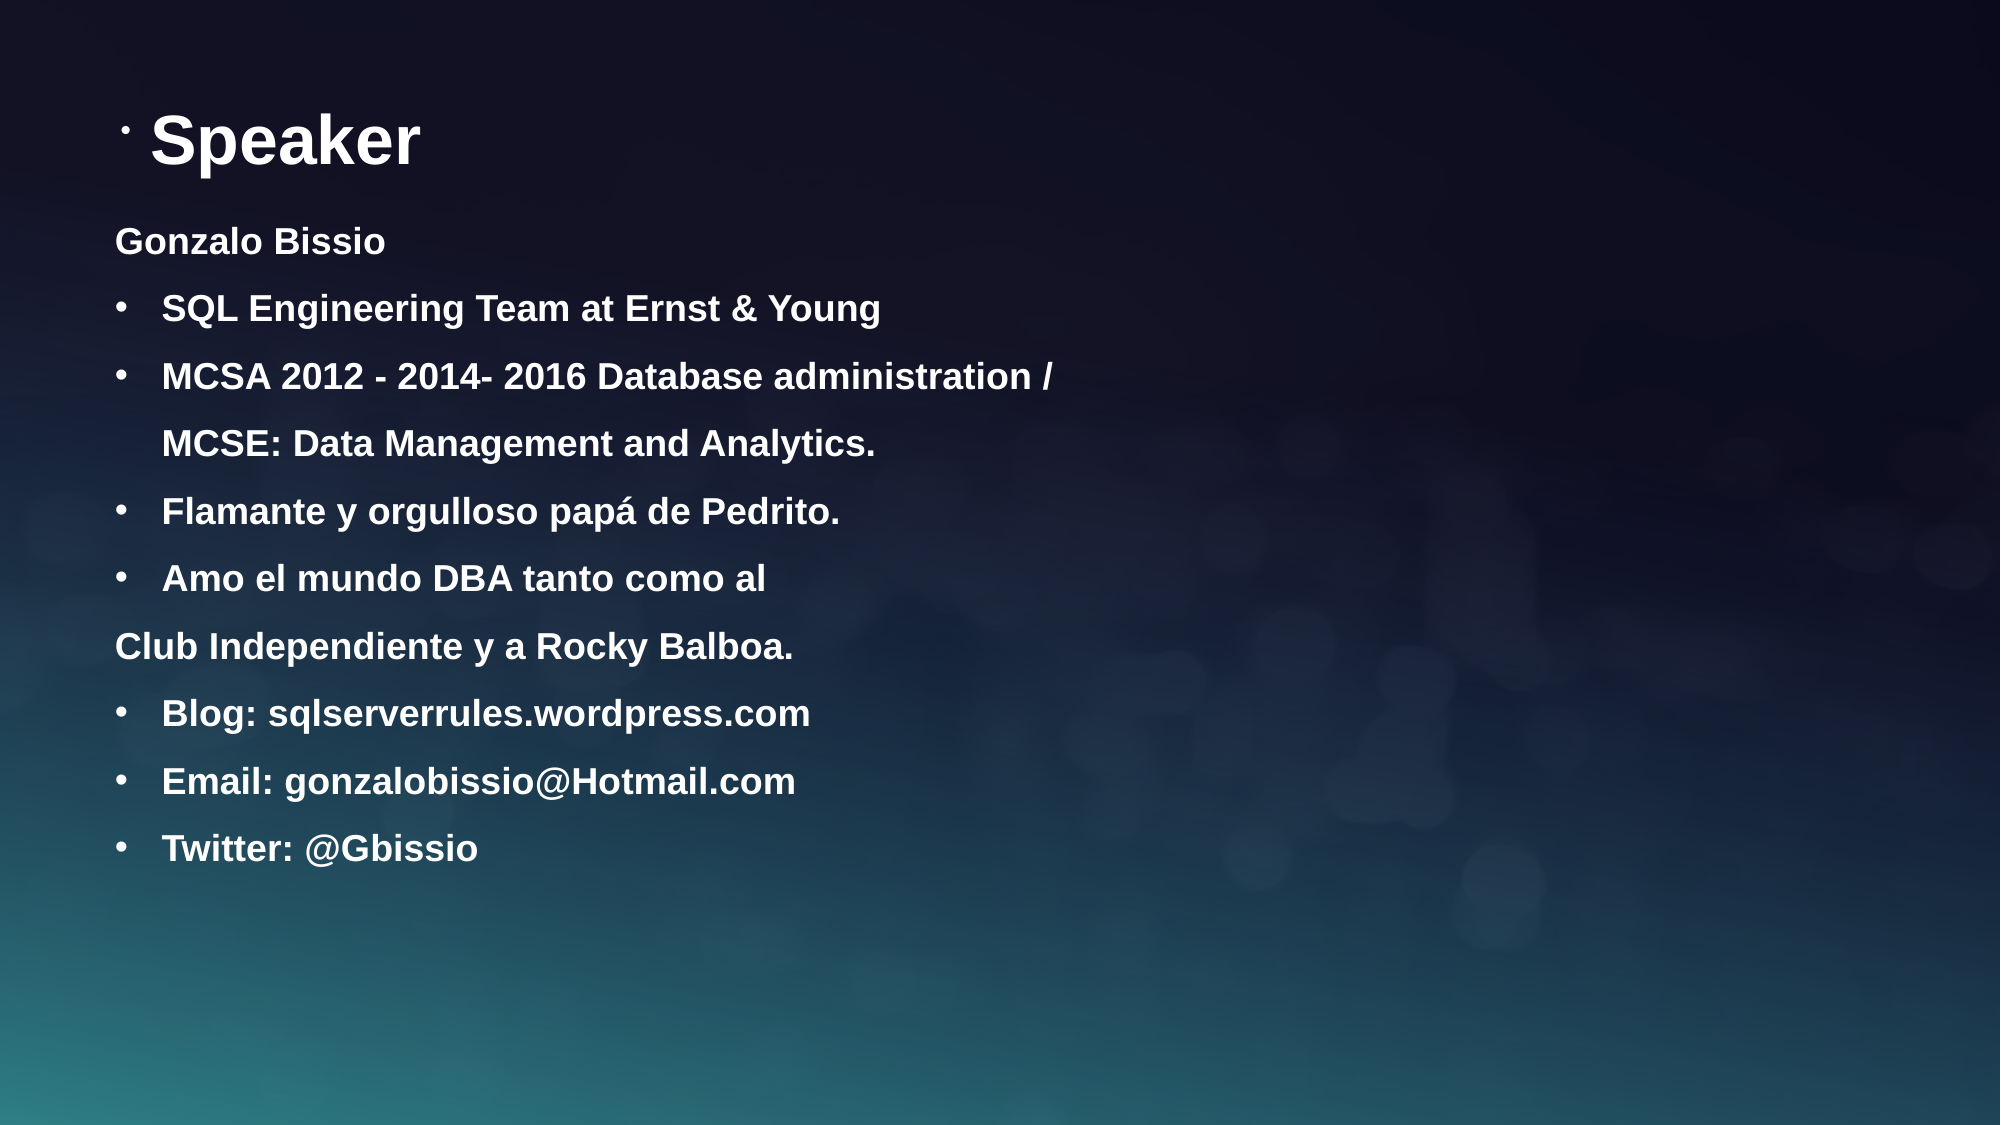

Speaker
Gonzalo Bissio
SQL Engineering Team at Ernst & Young
MCSA 2012 - 2014- 2016 Database administration /
MCSE: Data Management and Analytics.
Flamante y orgulloso papá de Pedrito.
Amo el mundo DBA tanto como al
Club Independiente y a Rocky Balboa.
Blog: sqlserverrules.wordpress.com
Email: gonzalobissio@Hotmail.com
Twitter: @Gbissio